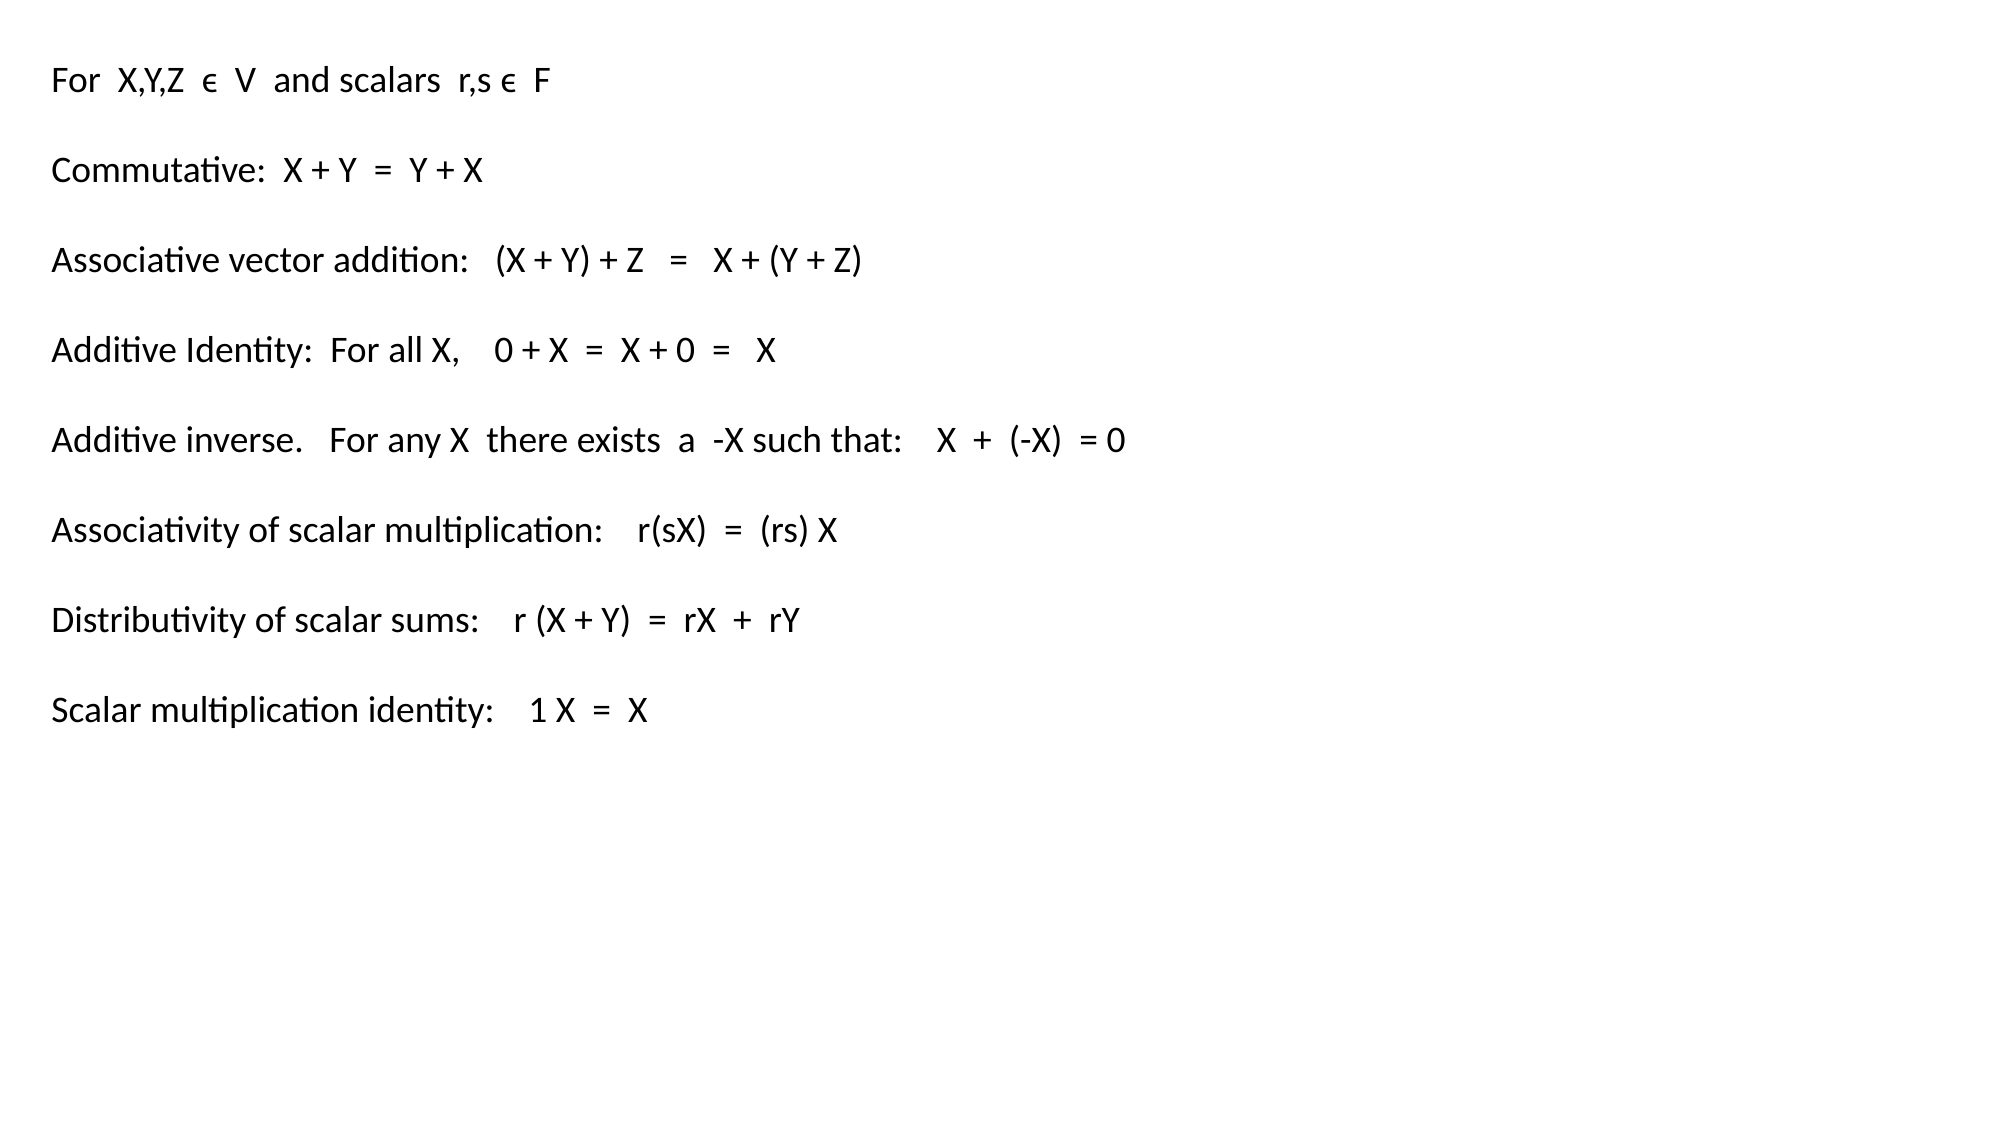

For  X,Y,Z  ϵ  V  and scalars  r,s ϵ  F

Commutative:  X + Y  =  Y + X

Associative vector addition:   (X + Y) + Z   =   X + (Y + Z)

Additive Identity:  For all X,    0 + X  =  X + 0  =   X

Additive inverse.   For any X  there exists  a  -X such that:    X  +  (-X)  = 0

Associativity of scalar multiplication:    r(sX)  =  (rs) X

Distributivity of scalar sums:    r (X + Y)  =  rX  +  rY

Scalar multiplication identity:    1 X  =  X